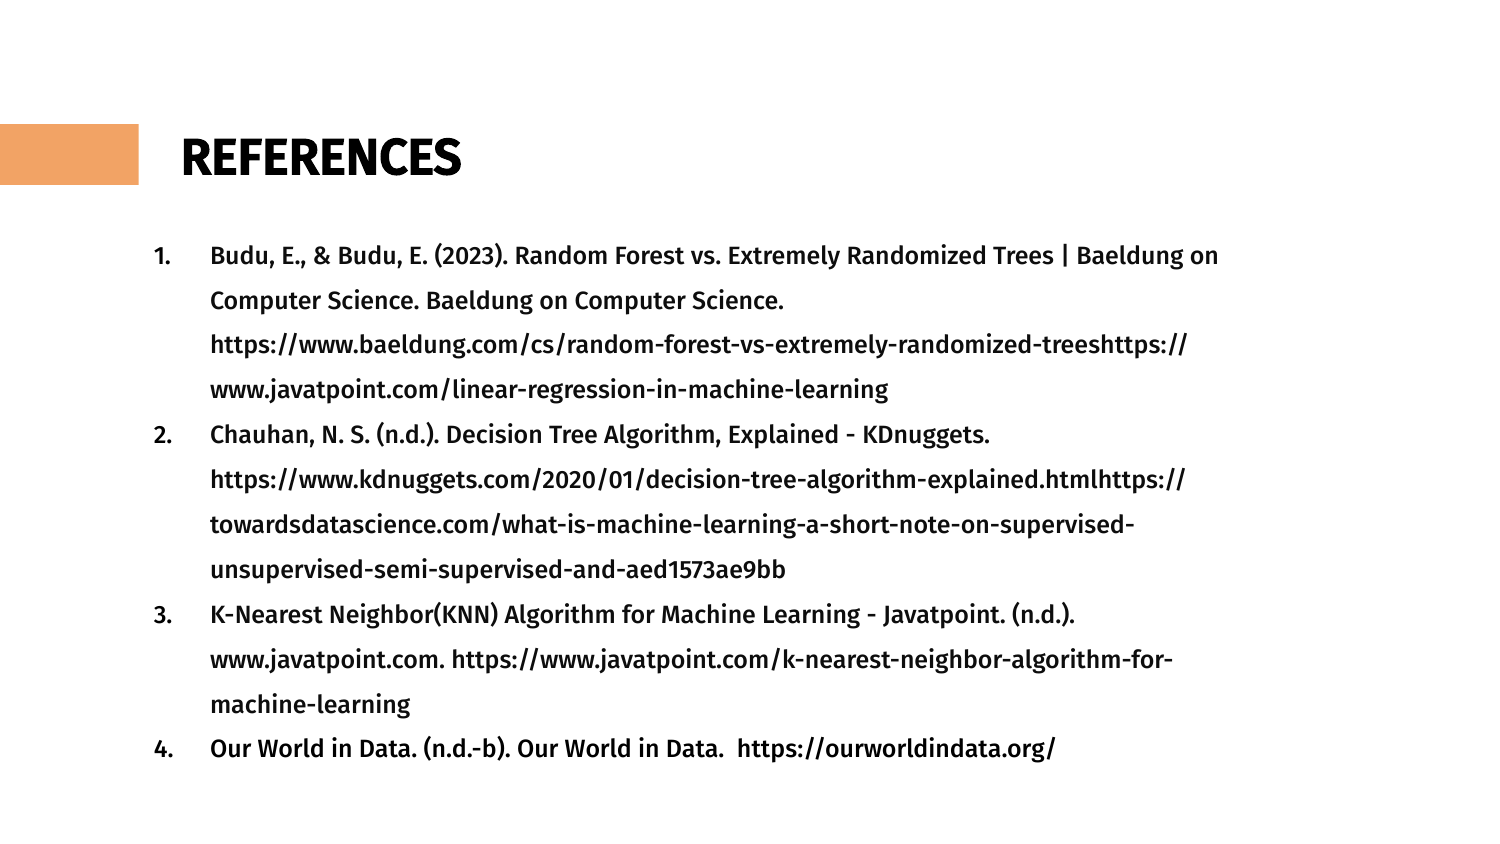

REFERENCES

Budu, E., & Budu, E. (2023). Random Forest vs. Extremely Randomized Trees | Baeldung on Computer Science. Baeldung on Computer Science. https://www.baeldung.com/cs/random-forest-vs-extremely-randomized-treeshttps://www.javatpoint.com/linear-regression-in-machine-learning
Chauhan, N. S. (n.d.). Decision Tree Algorithm, Explained - KDnuggets. https://www.kdnuggets.com/2020/01/decision-tree-algorithm-explained.htmlhttps://towardsdatascience.com/what-is-machine-learning-a-short-note-on-supervised-unsupervised-semi-supervised-and-aed1573ae9bb
K-Nearest Neighbor(KNN) Algorithm for Machine Learning - Javatpoint. (n.d.). www.javatpoint.com. https://www.javatpoint.com/k-nearest-neighbor-algorithm-for-machine-learning
Our World in Data. (n.d.-b). Our World in Data.  https://ourworldindata.org/